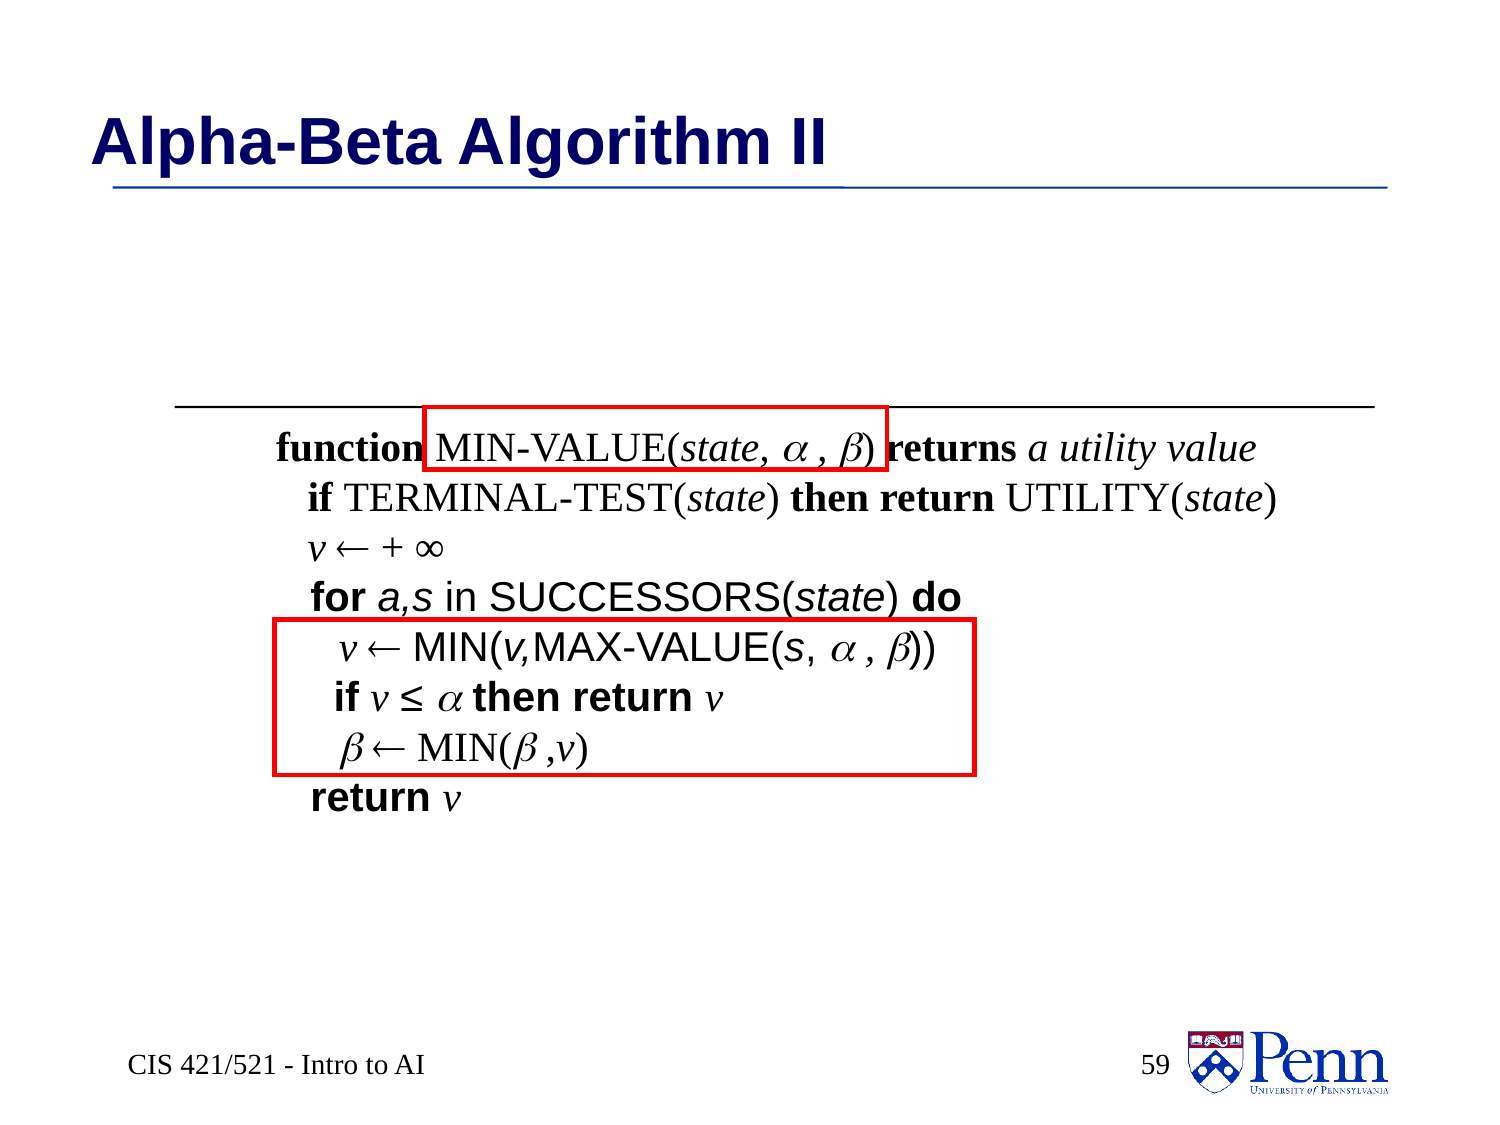

# Alpha-Beta Algorithm II

function MIN-VALUE(state, α , β) returns a utility value
   if TERMINAL-TEST(state) then return UTILITY(state)
   v ← + ∞
   for a,s in SUCCESSORS(state) do
      v ← MIN(v,MAX-VALUE(s, α , β))
     if v ≤ α then return v
      β ← MIN(β ,v)
   return v

CIS 421/521 - Intro to AI
       59